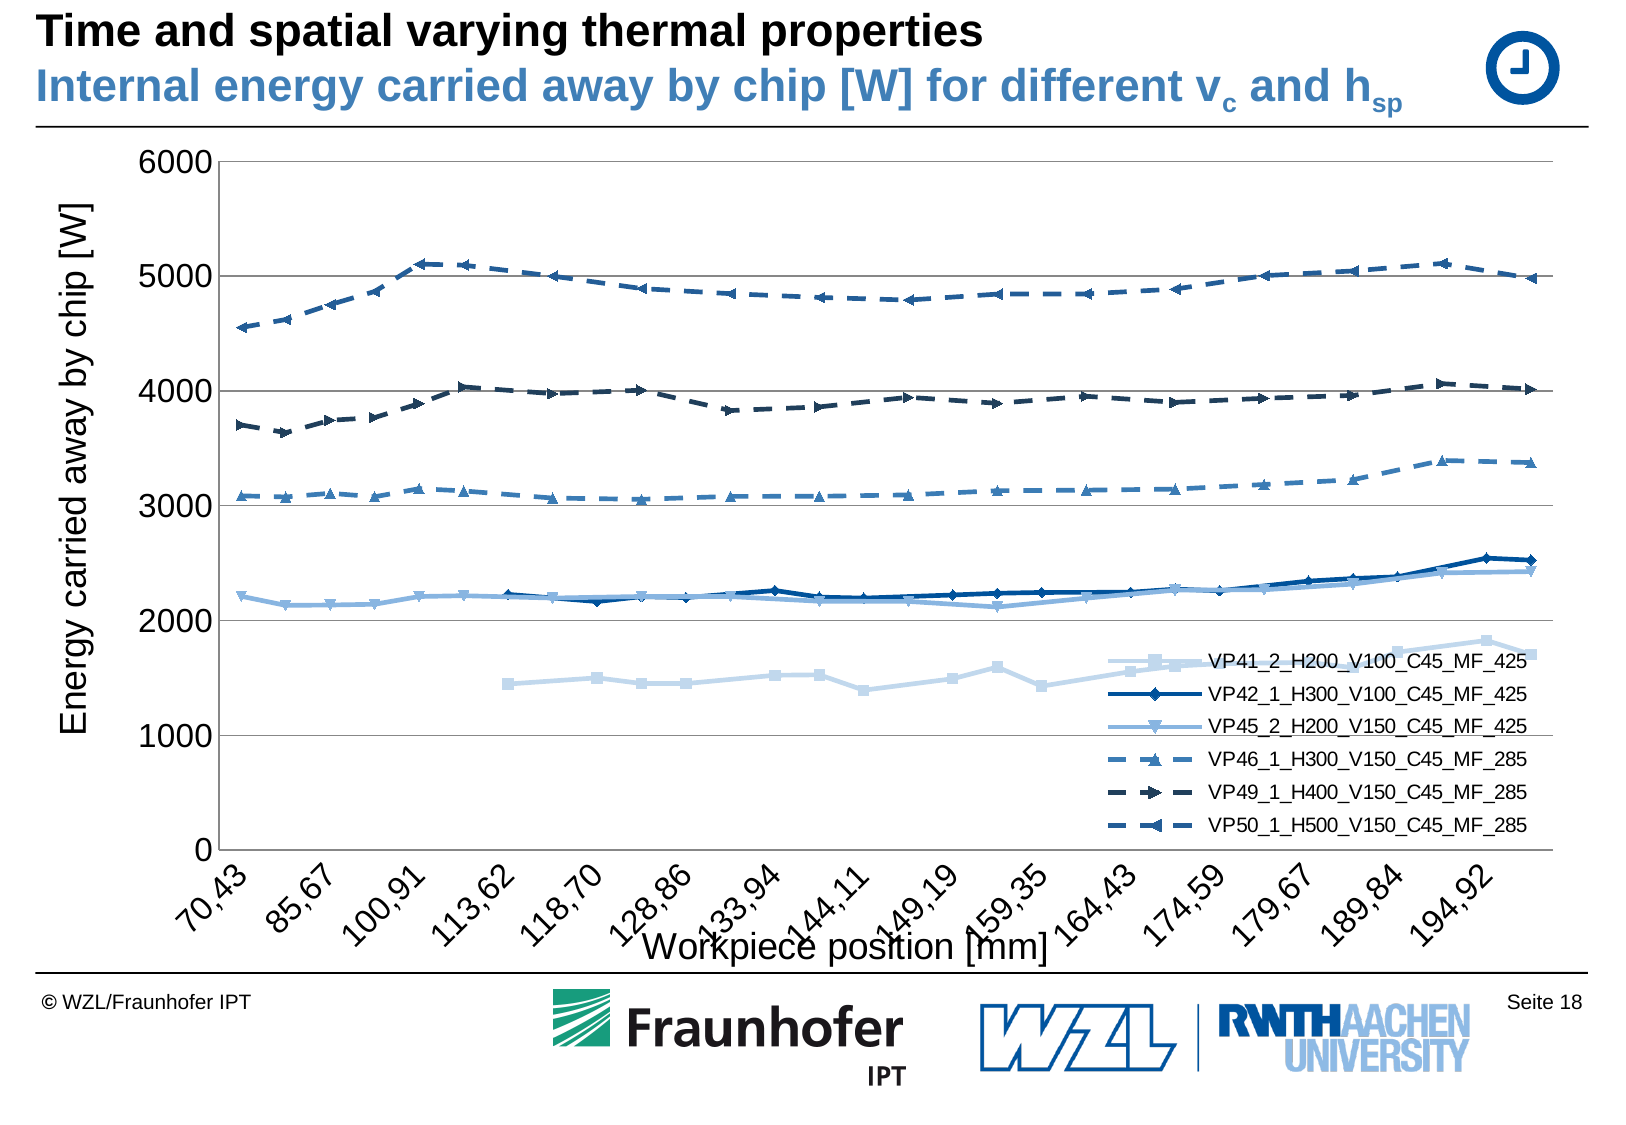

# Time and spatial varying thermal properties Internal energy carried away by chip [W] for different vc and hsp

### Chart

| Category | VP41_2_H200_V100_C45_MF_425 | VP42_1_H300_V100_C45_MF_425 | VP45_2_H200_V150_C45_MF_425 | VP46_1_H300_V150_C45_MF_285 | VP49_1_H400_V150_C45_MF_285 | VP50_1_H500_V150_C45_MF_285 |
|---|---|---|---|---|---|---|
| 70,43 | None | None | 2211.16656619859 | 3086.57346374578 | 3703.64776209678 | 4552.407465131279 |
| 78,05 | None | None | 2131.59831335058 | 3075.82612218729 | 3636.33955417399 | 4621.68502272205 |
| 85,67 | None | None | 2135.07403674298 | 3108.60920920819 | 3744.30184897134 | 4751.05715775644 |
| 93,29 | None | None | 2141.74901052824 | 3077.50162564849 | 3768.05354771292 | 4866.237215744419 |
| 100,91 | None | None | 2208.72428630808 | 3148.42349478514 | 3889.599889569819 | 5104.83324508331 |
| 108,54 | None | None | 2215.91905743139 | 3128.8205240615 | 4034.62290364694 | 5095.382092904299 |
| 113,62 | 1446.9037400848 | 2227.41180513933 | None | None | None | None |
| 116,16 | None | None | 2195.42853892083 | 3066.20348995113 | 3975.95216703713 | 5000.6533241625 |
| 118,70 | 1500.71397804497 | 2165.40735423251 | None | None | None | None |
| 123,78 | 1451.36601513947 | 2208.02086667576 | 2209.57290280913 | 3055.41012428654 | 4006.62473192641 | 4892.14332443298 |
| 128,86 | 1450.71752446433 | 2199.8849820815 | None | None | None | None |
| 131,40 | None | None | 2208.43539542742 | 3081.72900177856 | 3828.93249899793 | 4847.52723036439 |
| 133,94 | 1523.3012695283 | 2261.38436491876 | None | None | None | None |
| 139,02 | 1526.93398958436 | 2203.789860817819 | 2167.63301036212 | 3082.41599259344 | 3860.76101067366 | 4814.49497457452 |
| 144,11 | 1392.7929841717 | 2195.24054311549 | None | None | None | None |
| 146,65 | None | None | 2166.45473938585 | 3094.53352516456 | 3944.7605163865 | 4792.03810382493 |
| 149,19 | 1493.13623572336 | 2222.40026078774 | None | None | None | None |
| 154,27 | 1594.05538233913 | 2237.23756104345 | 2117.37982030718 | 3131.20688626546 | 3892.44917438014 | 4843.67887567121 |
| 159,35 | 1427.9538147497 | 2244.57207659747 | None | None | None | None |
| 161,89 | None | None | 2194.54958125475 | 3135.83751966109 | 3953.33814500527 | 4845.07758365731 |
| 164,43 | 1554.7901249924 | 2246.19768827033 | None | None | None | None |
| 169,51 | 1602.51649310818 | 2273.37844228842 | 2264.31157214832 | 3145.09251705066 | 3900.73338704566 | 4887.45398500284 |
| 174,59 | 1624.03724013384 | 2258.79439540482 | None | None | None | None |
| 177,13 | None | None | 2267.39718038409 | 3184.87162060437 | 3935.88811557716 | 5004.19524495833 |
| 179,67 | 1635.06895879657 | 2343.35265292951 | None | None | None | None |
| 184,76 | 1589.23060433661 | 2365.7067385024 | 2317.15078689073 | 3226.84783543047 | 3961.33812365218 | 5045.19057343824 |
| 189,84 | 1724.20130418782 | 2380.78341403118 | None | None | None | None |
| 192,38 | None | None | 2414.63797676592 | 3394.07467477877 | 4063.60597177528 | 5110.31955440577 |
| 194,92 | 1825.94558127262 | 2543.54437371289 | None | None | None | None |
| 200,00 | 1704.95926410644 | 2526.241995429979 | 2425.75149022328 | 3375.80820621659 | 4015.32447079746 | 4981.06342264653 |